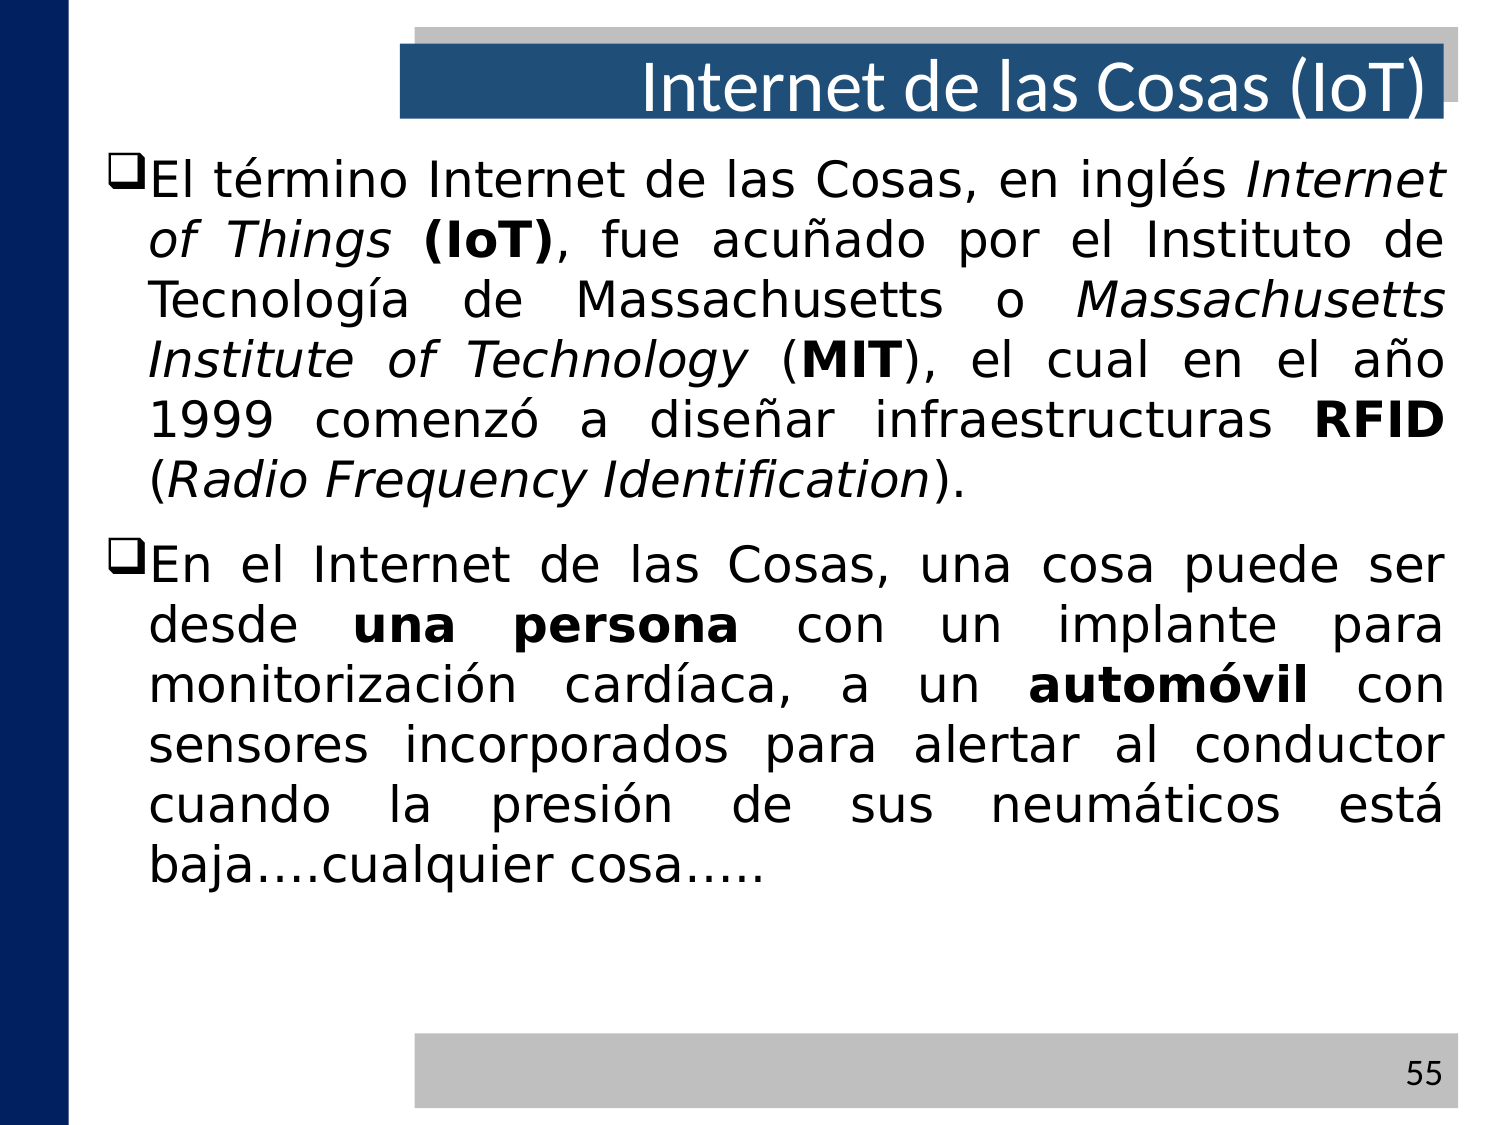

Internet de las Cosas (IoT)
El término Internet de las Cosas, en inglés Internet of Things (IoT), fue acuñado por el Instituto de Tecnología de Massachusetts o Massachusetts Institute of Technology (MIT), el cual en el año 1999 comenzó a diseñar infraestructuras RFID (Radio Frequency Identification).
En el Internet de las Cosas, una cosa puede ser desde una persona con un implante para monitorización cardíaca, a un automóvil con sensores incorporados para alertar al conductor cuando la presión de sus neumáticos está baja….cualquier cosa…..

55